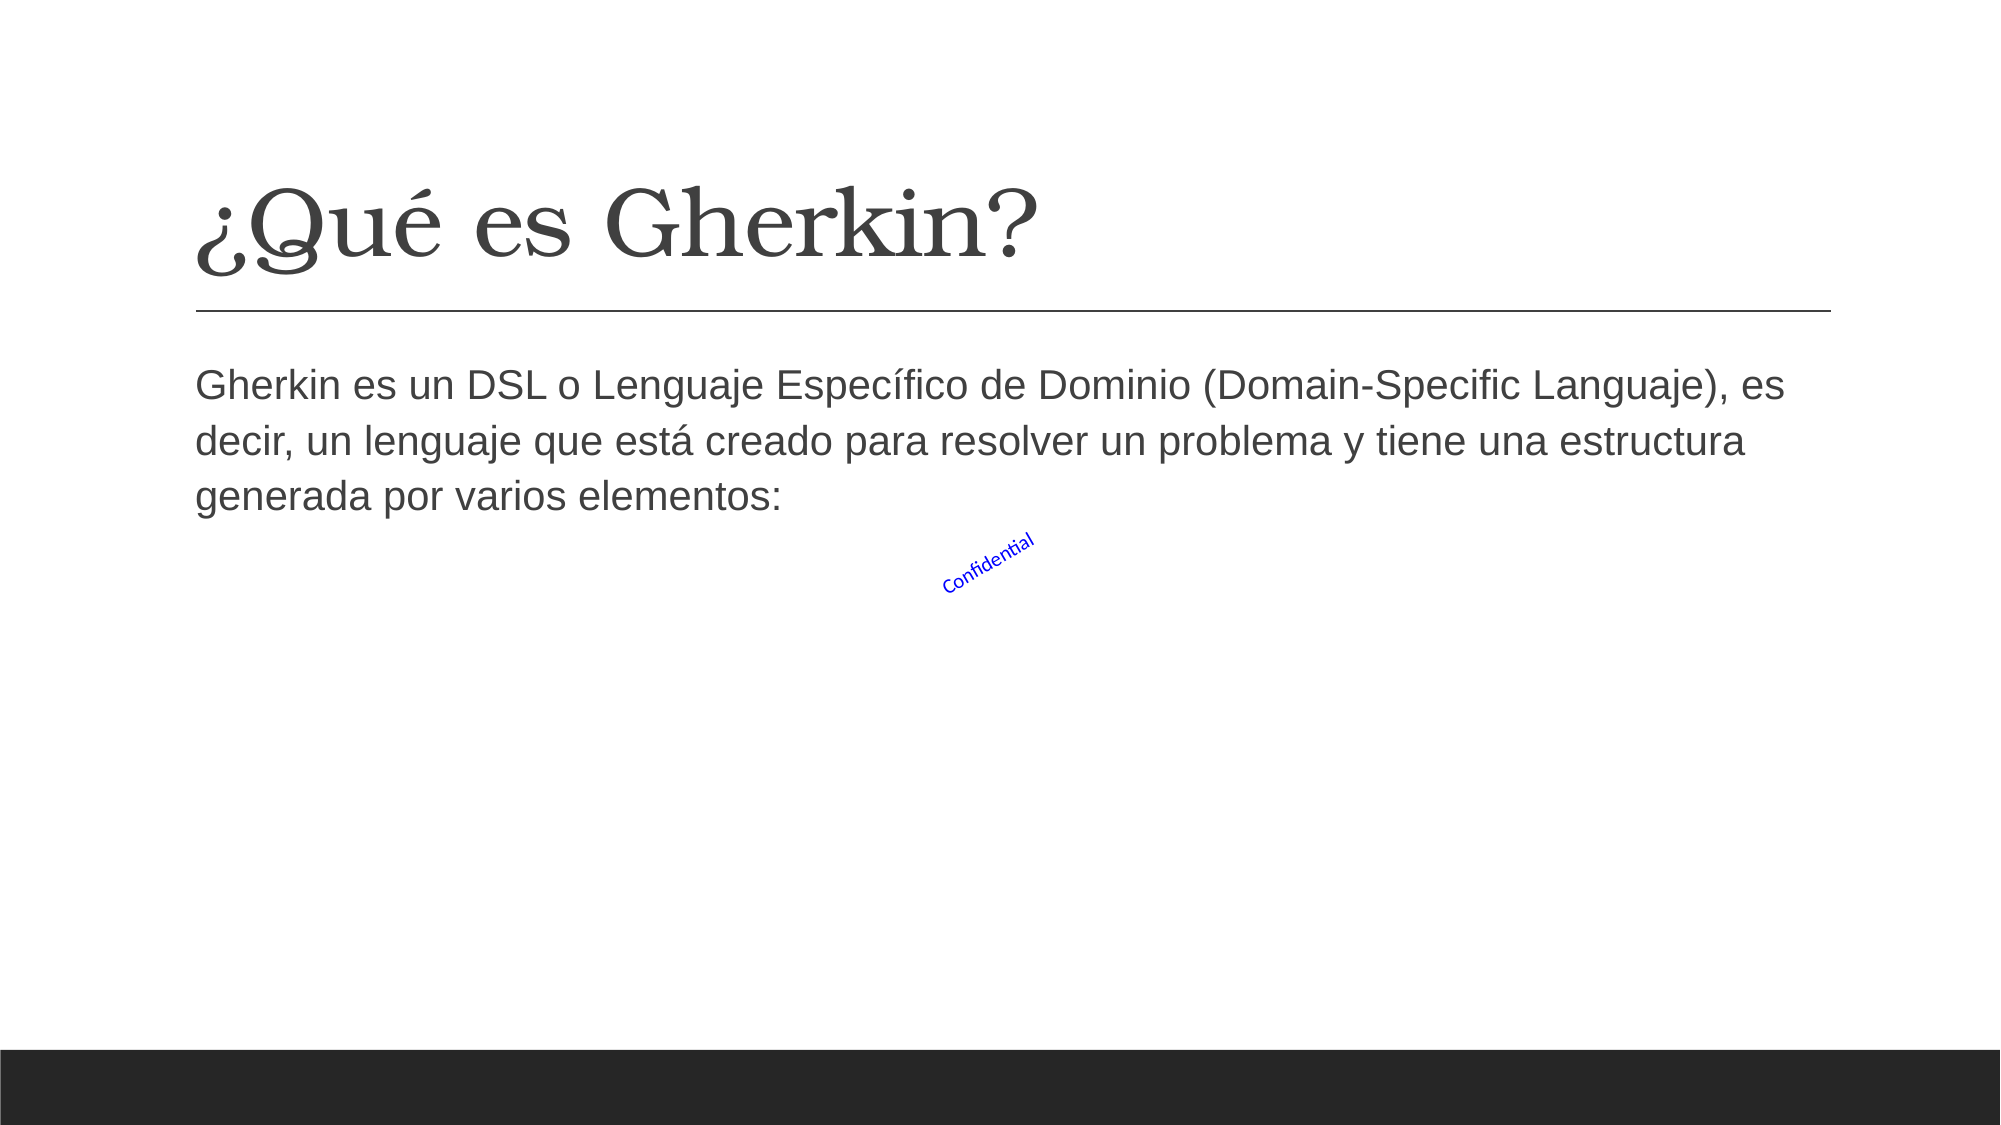

# ¿Qué es Gherkin?
Gherkin es un DSL o Lenguaje Específico de Dominio (Domain-Specific Languaje), es decir, un lenguaje que está creado para resolver un problema y tiene una estructura generada por varios elementos: